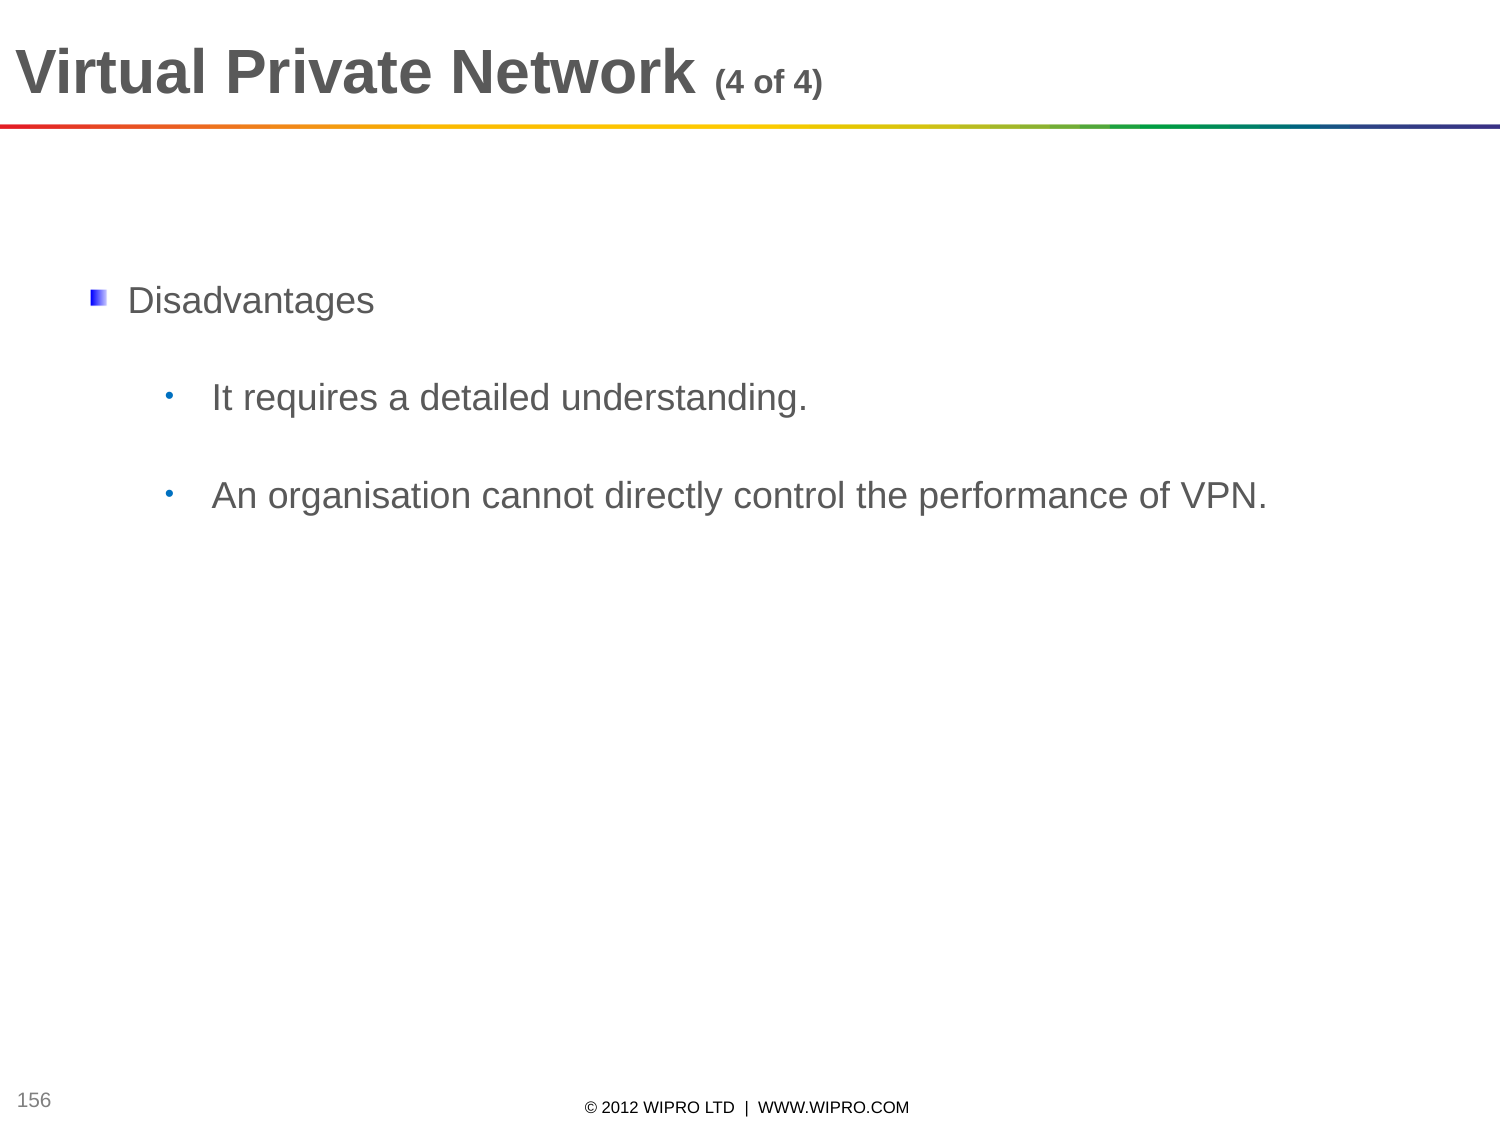

Virtual Private Network (4 of 4)
Disadvantages
It requires a detailed understanding.
An organisation cannot directly control the performance of VPN.